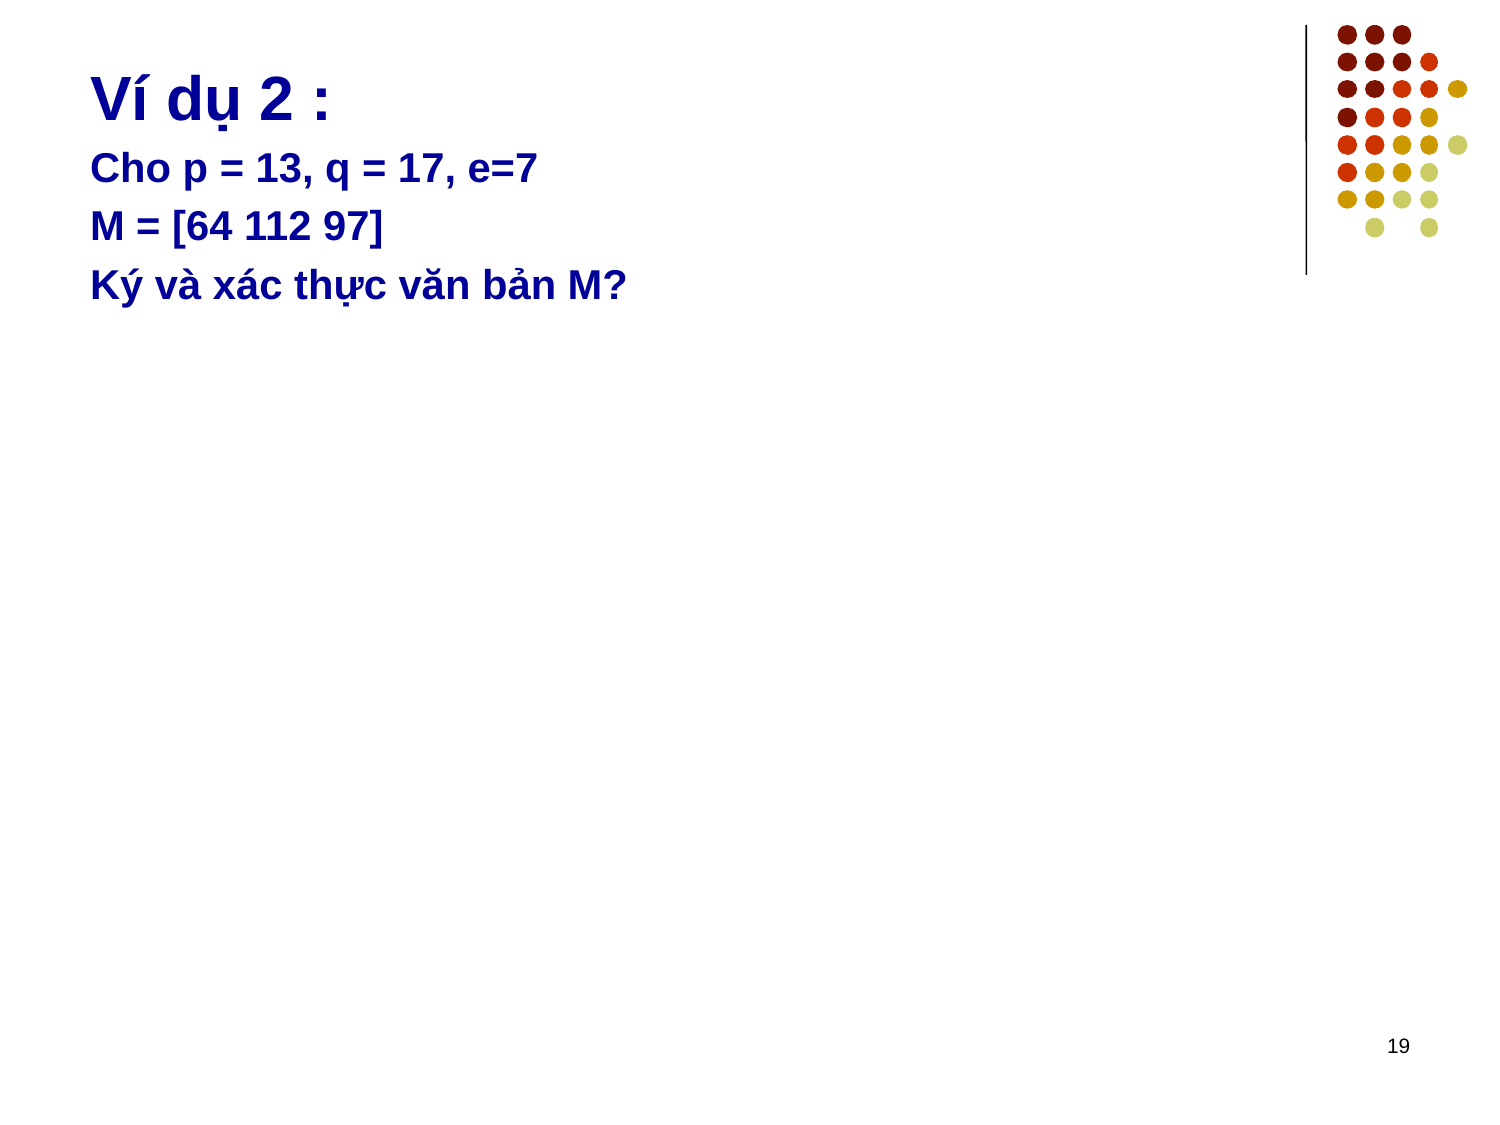

Ví dụ 2 :
Cho p = 13, q = 17, e=7
M = [64 112 97]
Ký và xác thực văn bản M?
19